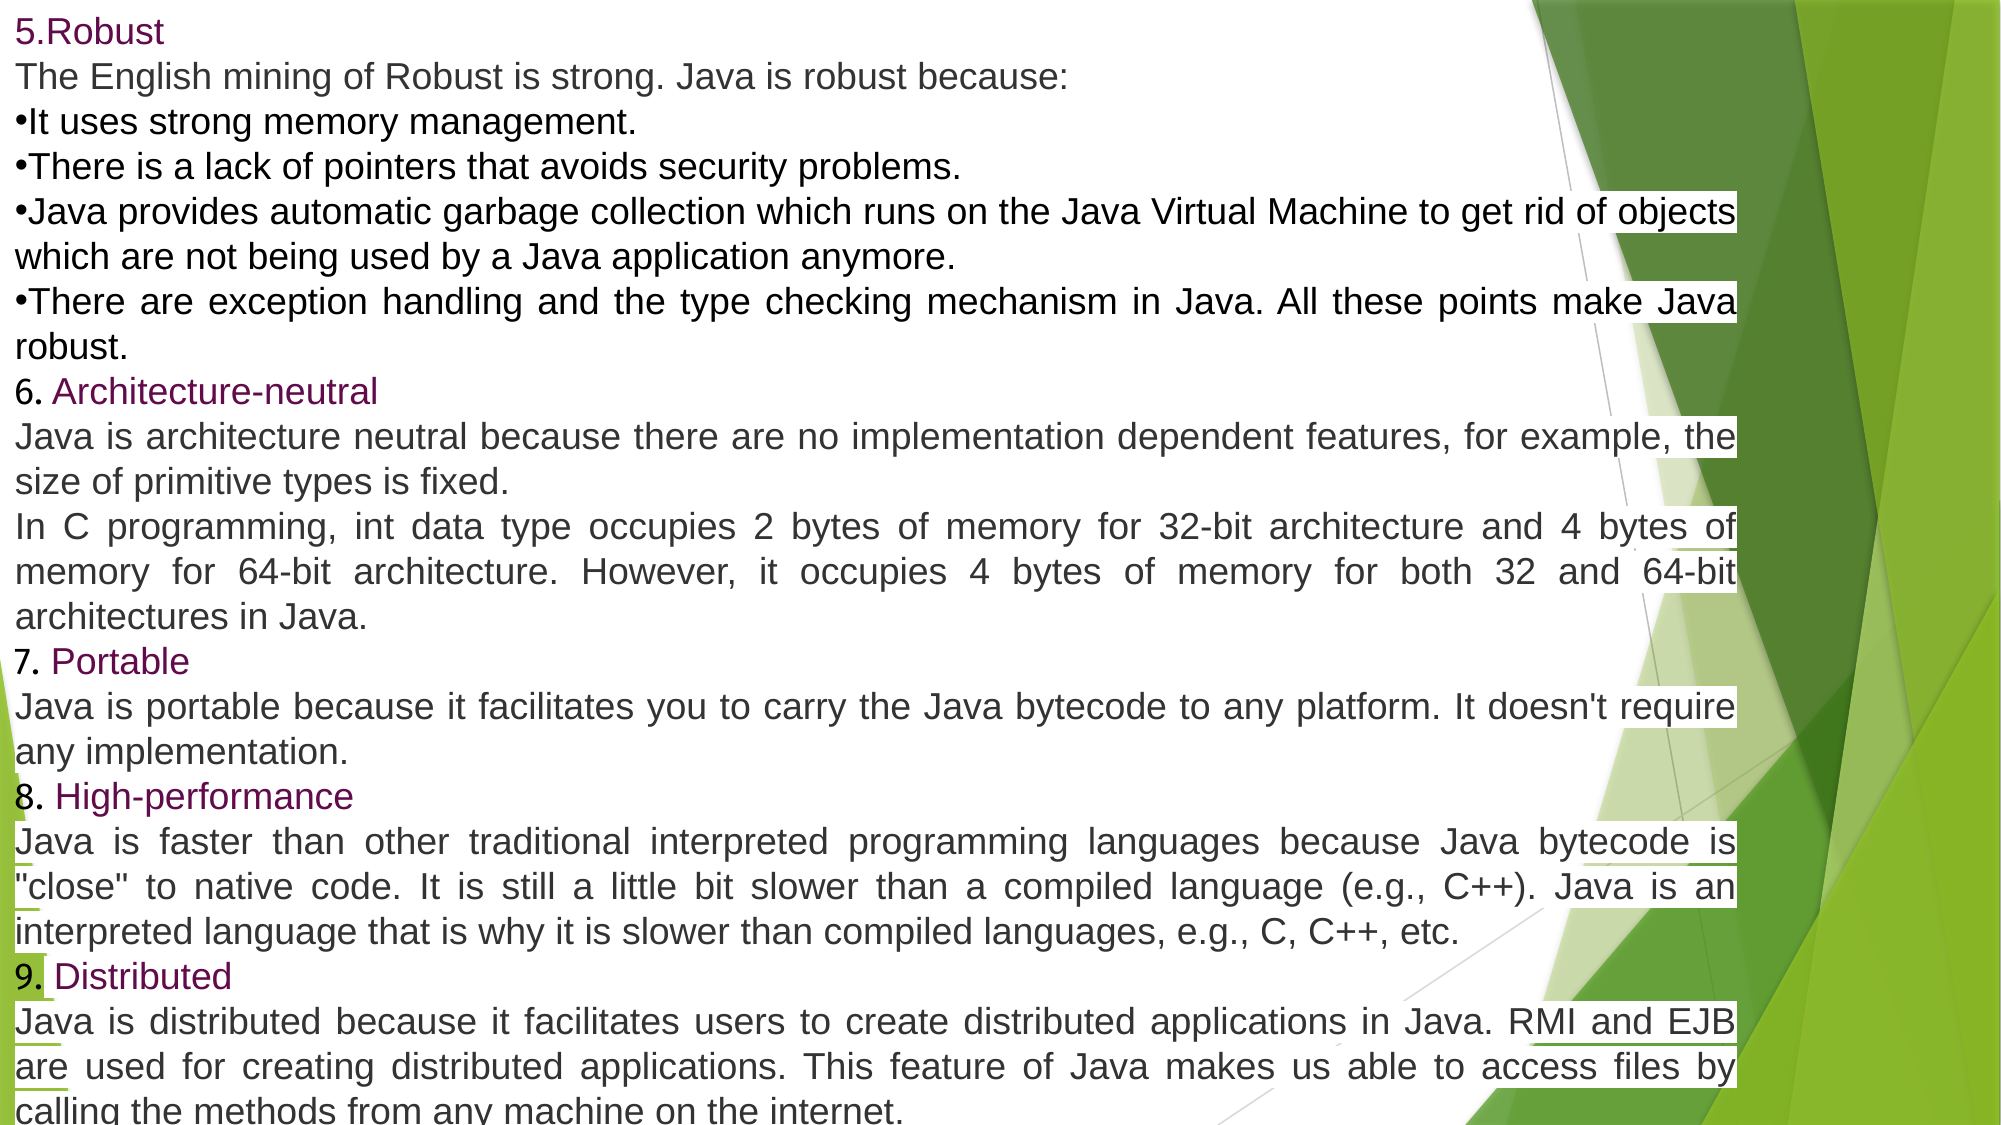

5.Robust
The English mining of Robust is strong. Java is robust because:
It uses strong memory management.
There is a lack of pointers that avoids security problems.
Java provides automatic garbage collection which runs on the Java Virtual Machine to get rid of objects which are not being used by a Java application anymore.
There are exception handling and the type checking mechanism in Java. All these points make Java robust.
6. Architecture-neutral
Java is architecture neutral because there are no implementation dependent features, for example, the size of primitive types is fixed.
In C programming, int data type occupies 2 bytes of memory for 32-bit architecture and 4 bytes of memory for 64-bit architecture. However, it occupies 4 bytes of memory for both 32 and 64-bit architectures in Java.
7. Portable
Java is portable because it facilitates you to carry the Java bytecode to any platform. It doesn't require any implementation.
8. High-performance
Java is faster than other traditional interpreted programming languages because Java bytecode is "close" to native code. It is still a little bit slower than a compiled language (e.g., C++). Java is an interpreted language that is why it is slower than compiled languages, e.g., C, C++, etc.
9. Distributed
Java is distributed because it facilitates users to create distributed applications in Java. RMI and EJB are used for creating distributed applications. This feature of Java makes us able to access files by calling the methods from any machine on the internet.